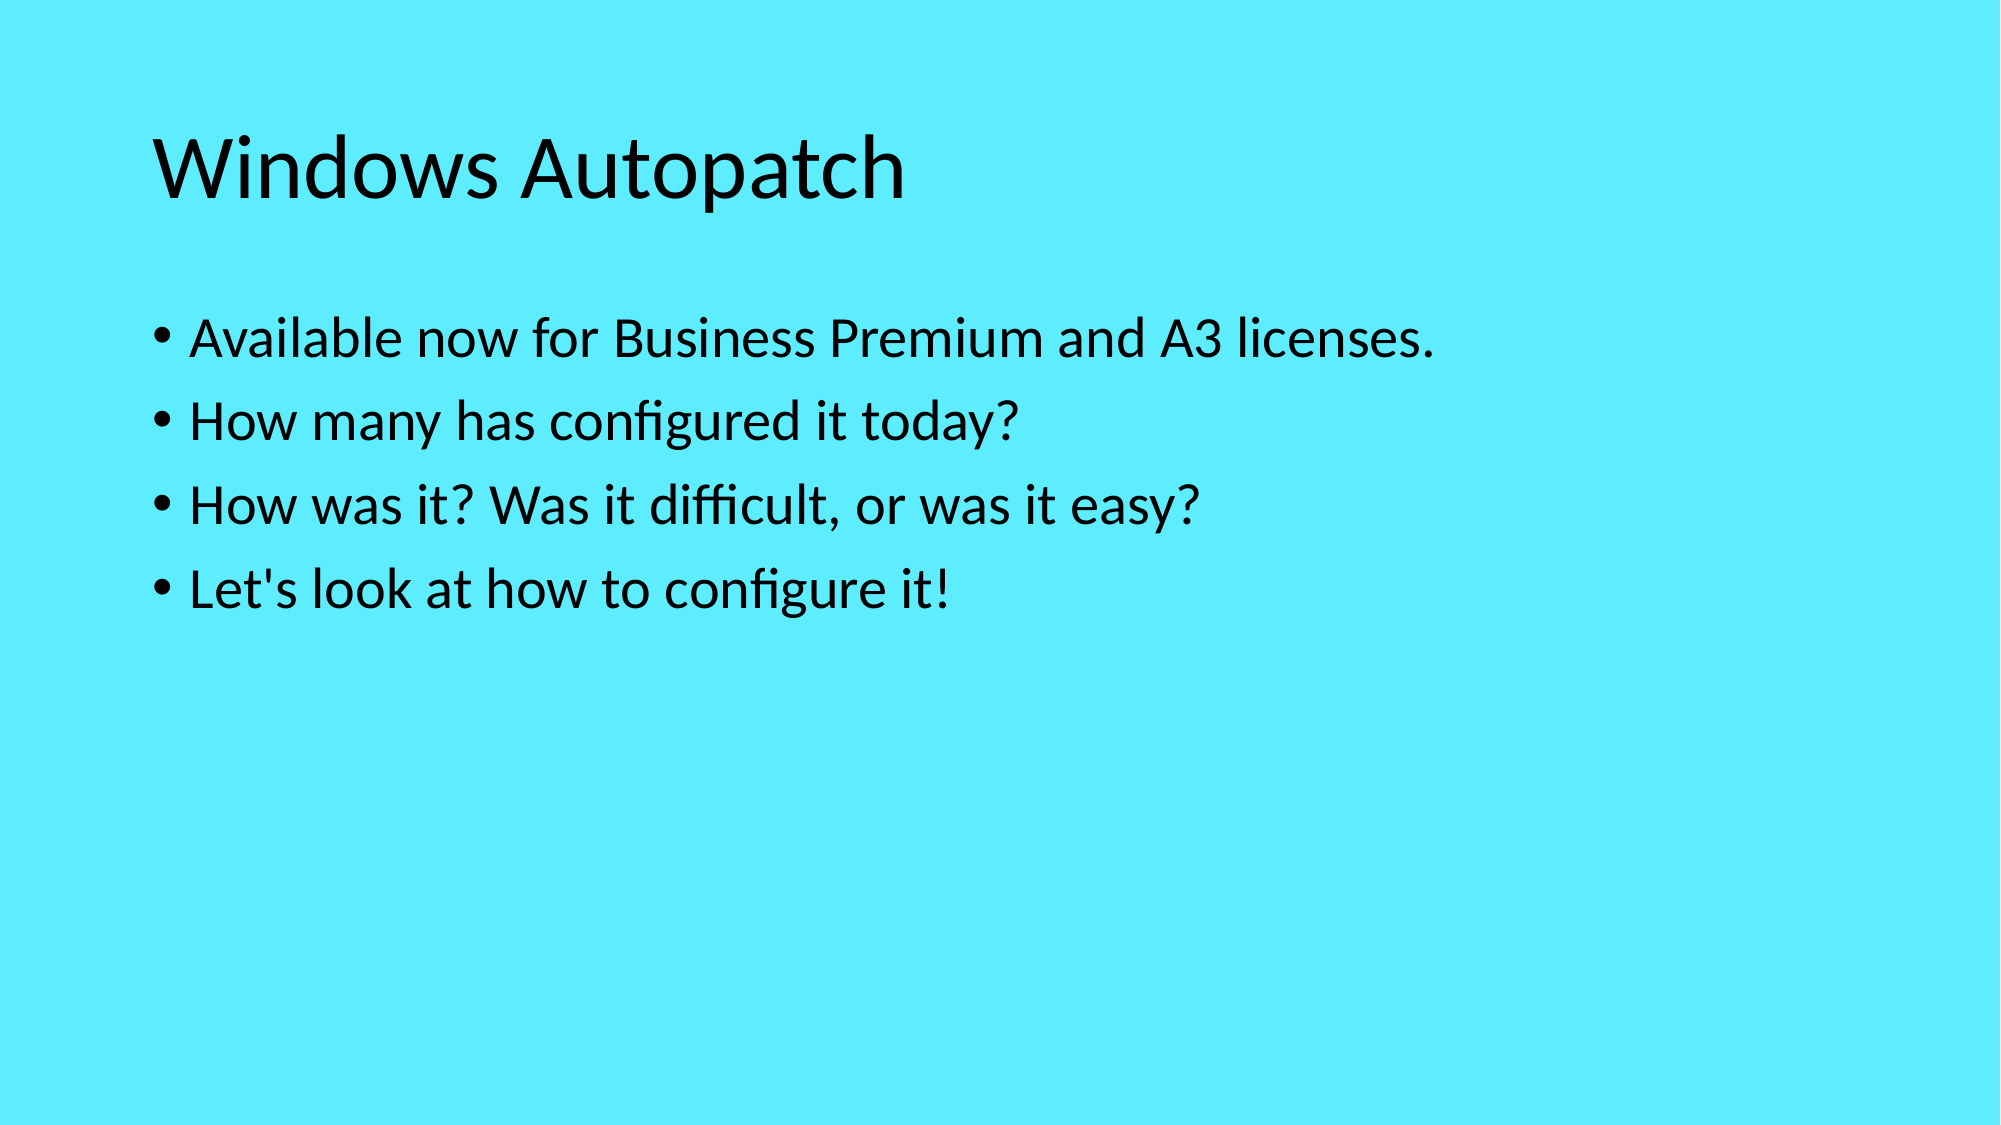

# Windows Autopatch
Available now for Business Premium and A3 licenses.
How many has configured it today?
How was it? Was it difficult, or was it easy?
Let's look at how to configure it!